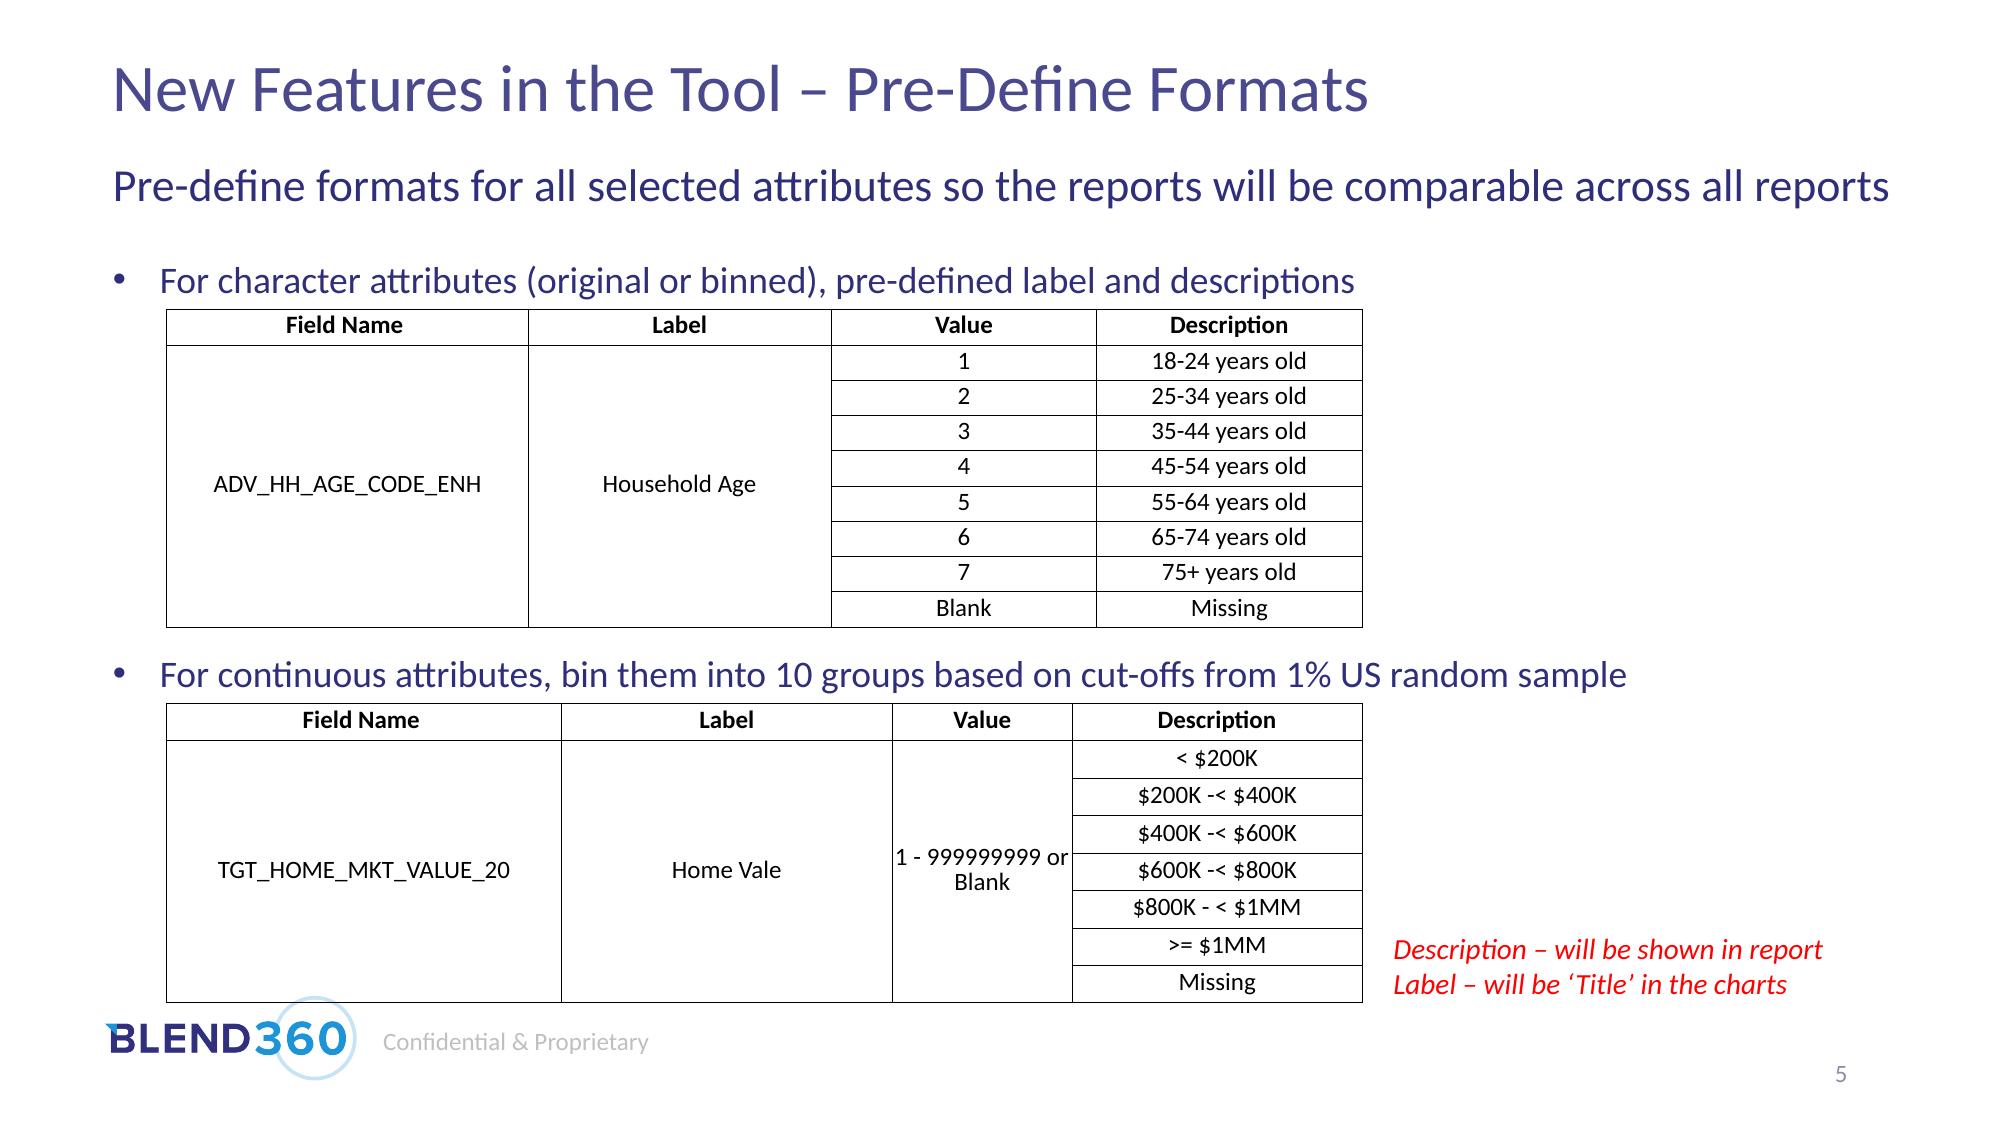

New Features in the Tool – Pre-Define Formats
Pre-define formats for all selected attributes so the reports will be comparable across all reports

For character attributes (original or binned), pre-defined label and descriptions
| Field Name | Label | Value | Description |
| --- | --- | --- | --- |
| ADV\_HH\_AGE\_CODE\_ENH | Household Age | 1 | 18-24 years old |
|  |  | 2 | 25-34 years old |
|  |  | 3 | 35-44 years old |
|  |  | 4 | 45-54 years old |
|  |  | 5 | 55-64 years old |
|  |  | 6 | 65-74 years old |
|  |  | 7 | 75+ years old |
|  |  | Blank | Missing |
For continuous attributes, bin them into 10 groups based on cut-offs from 1% US random sample
| Field Name | Label | Value | Description |
| --- | --- | --- | --- |
| TGT\_HOME\_MKT\_VALUE\_20 | Home Vale | 1 - 999999999 or Blank | < $200K |
|  |  |  | $200K -< $400K |
|  |  |  | $400K -< $600K |
|  |  |  | $600K -< $800K |
|  |  |  | $800K - < $1MM |
|  |  |  | >= $1MM |
|  |  |  | Missing |
Description – will be shown in report
Label – will be ‘Title’ in the charts
5